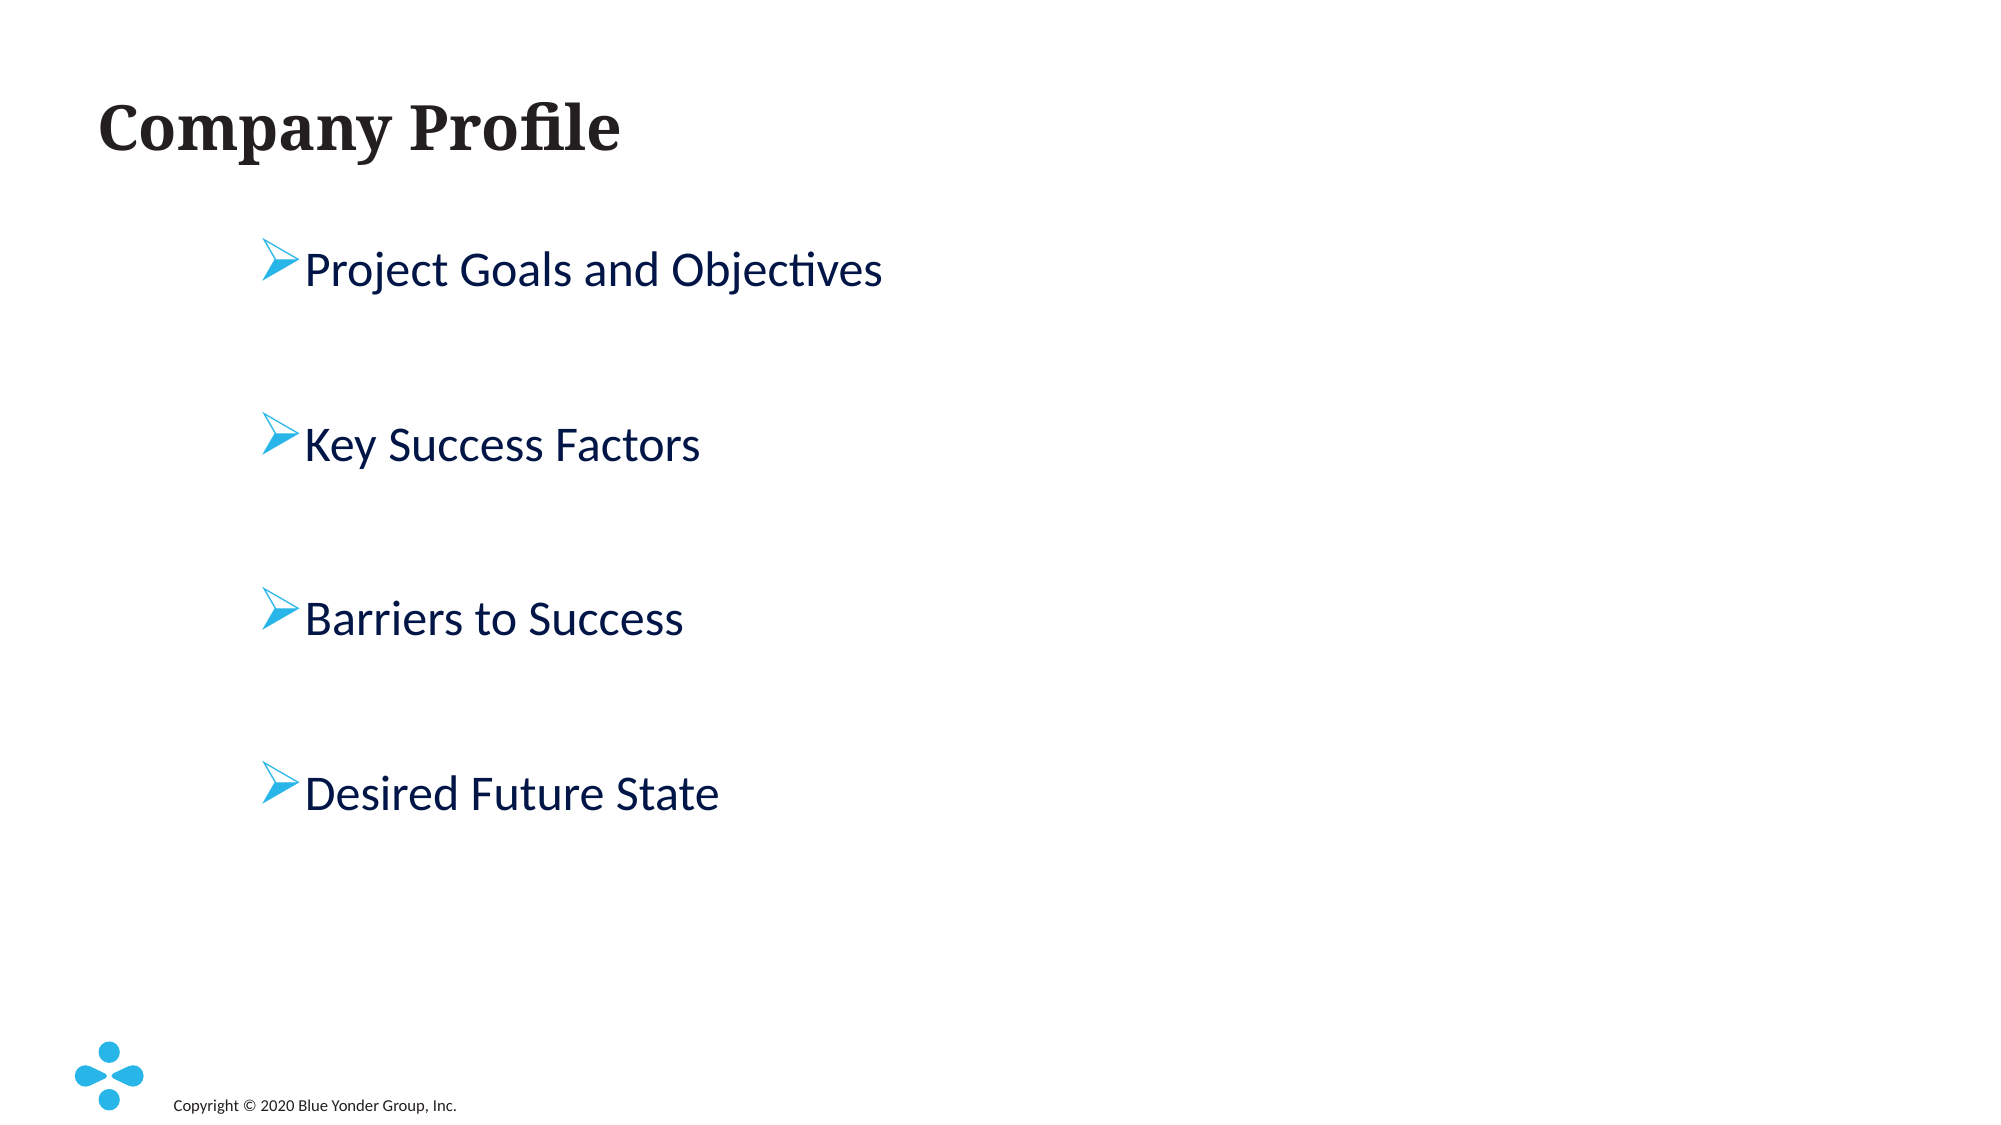

# Company Profile
Project Goals and Objectives

Key Success Factors

Barriers to Success

Desired Future State